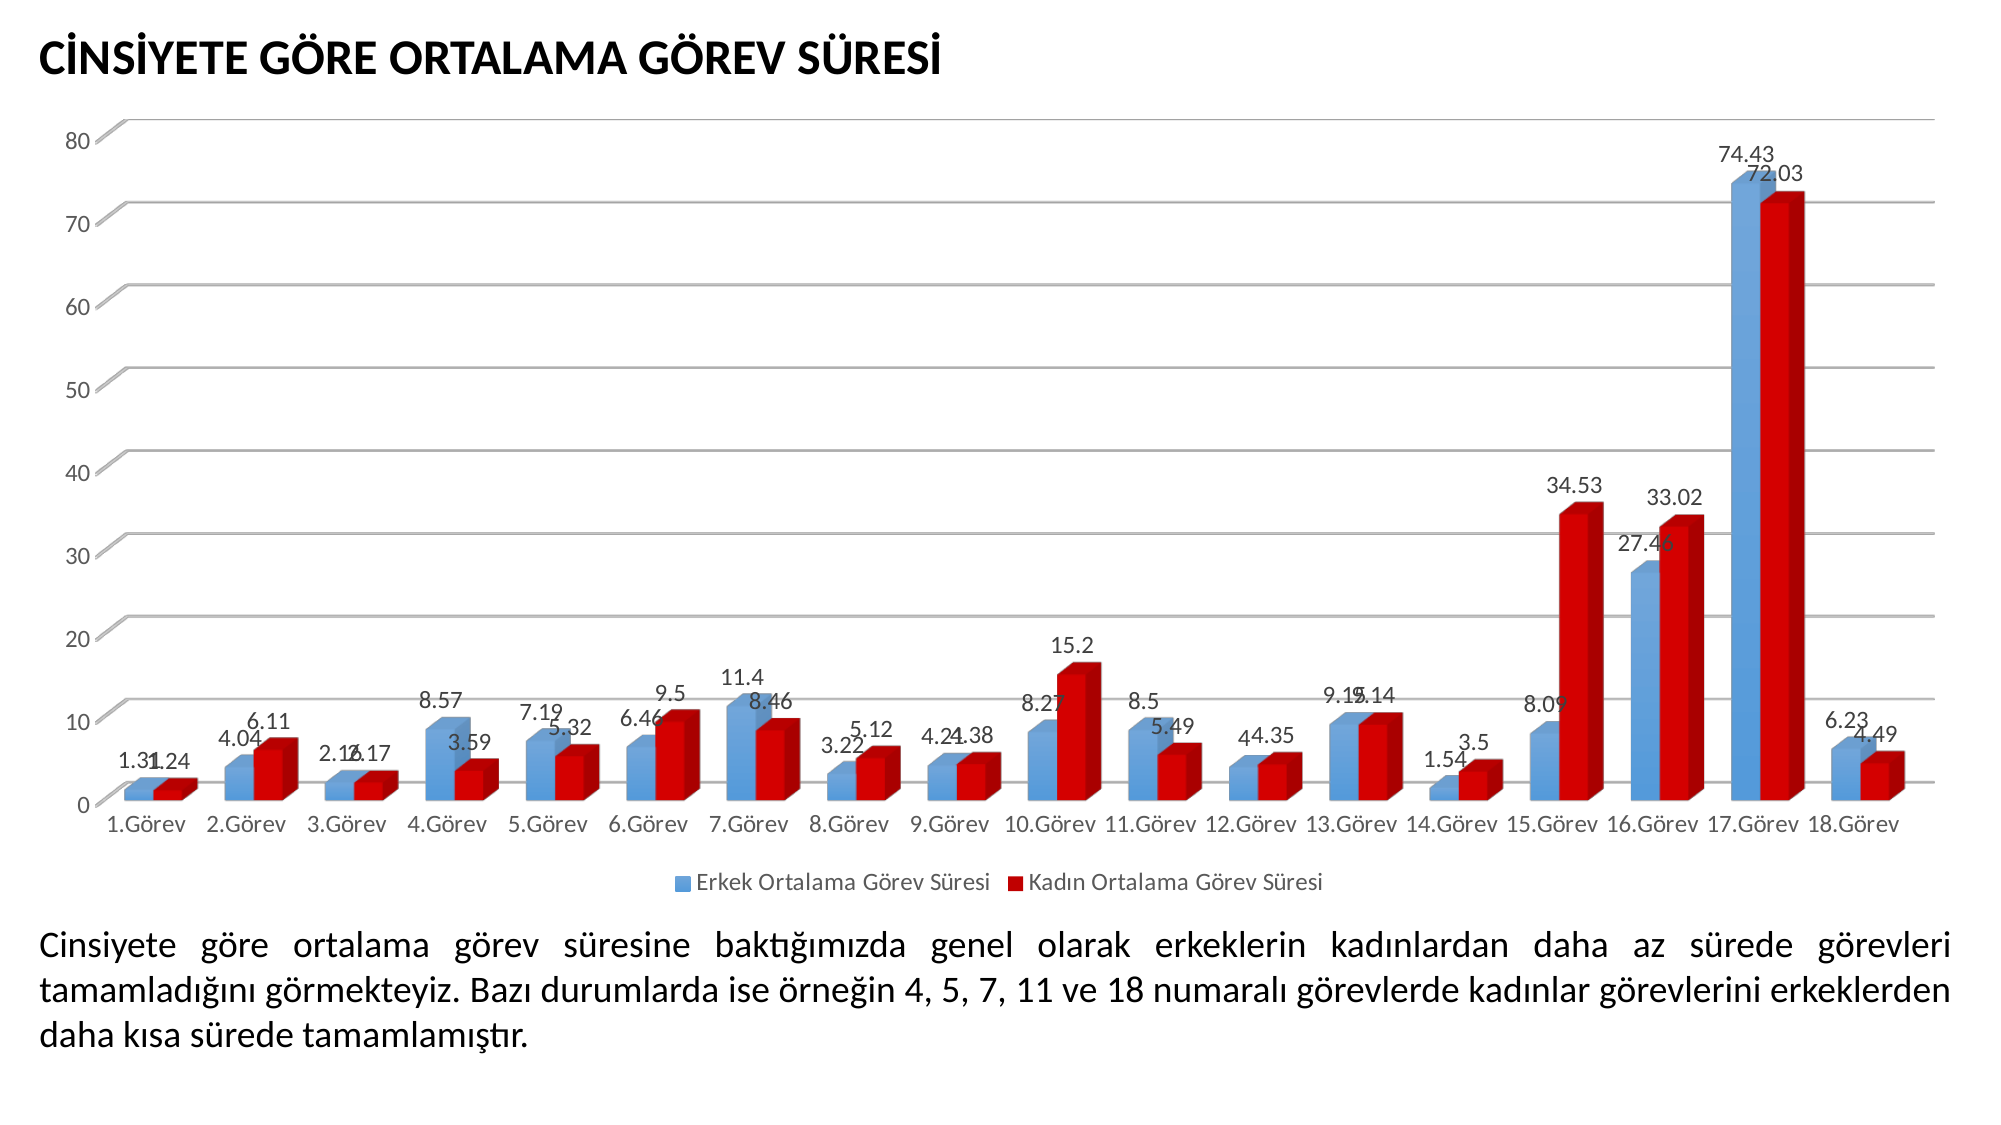

CİNSİYETE GÖRE ORTALAMA GÖREV SÜRESİ

[unsupported chart]

Cinsiyete göre ortalama görev süresine baktığımızda genel olarak erkeklerin kadınlardan daha az sürede görevleri tamamladığını görmekteyiz. Bazı durumlarda ise örneğin 4, 5, 7, 11 ve 18 numaralı görevlerde kadınlar görevlerini erkeklerden daha kısa sürede tamamlamıştır.